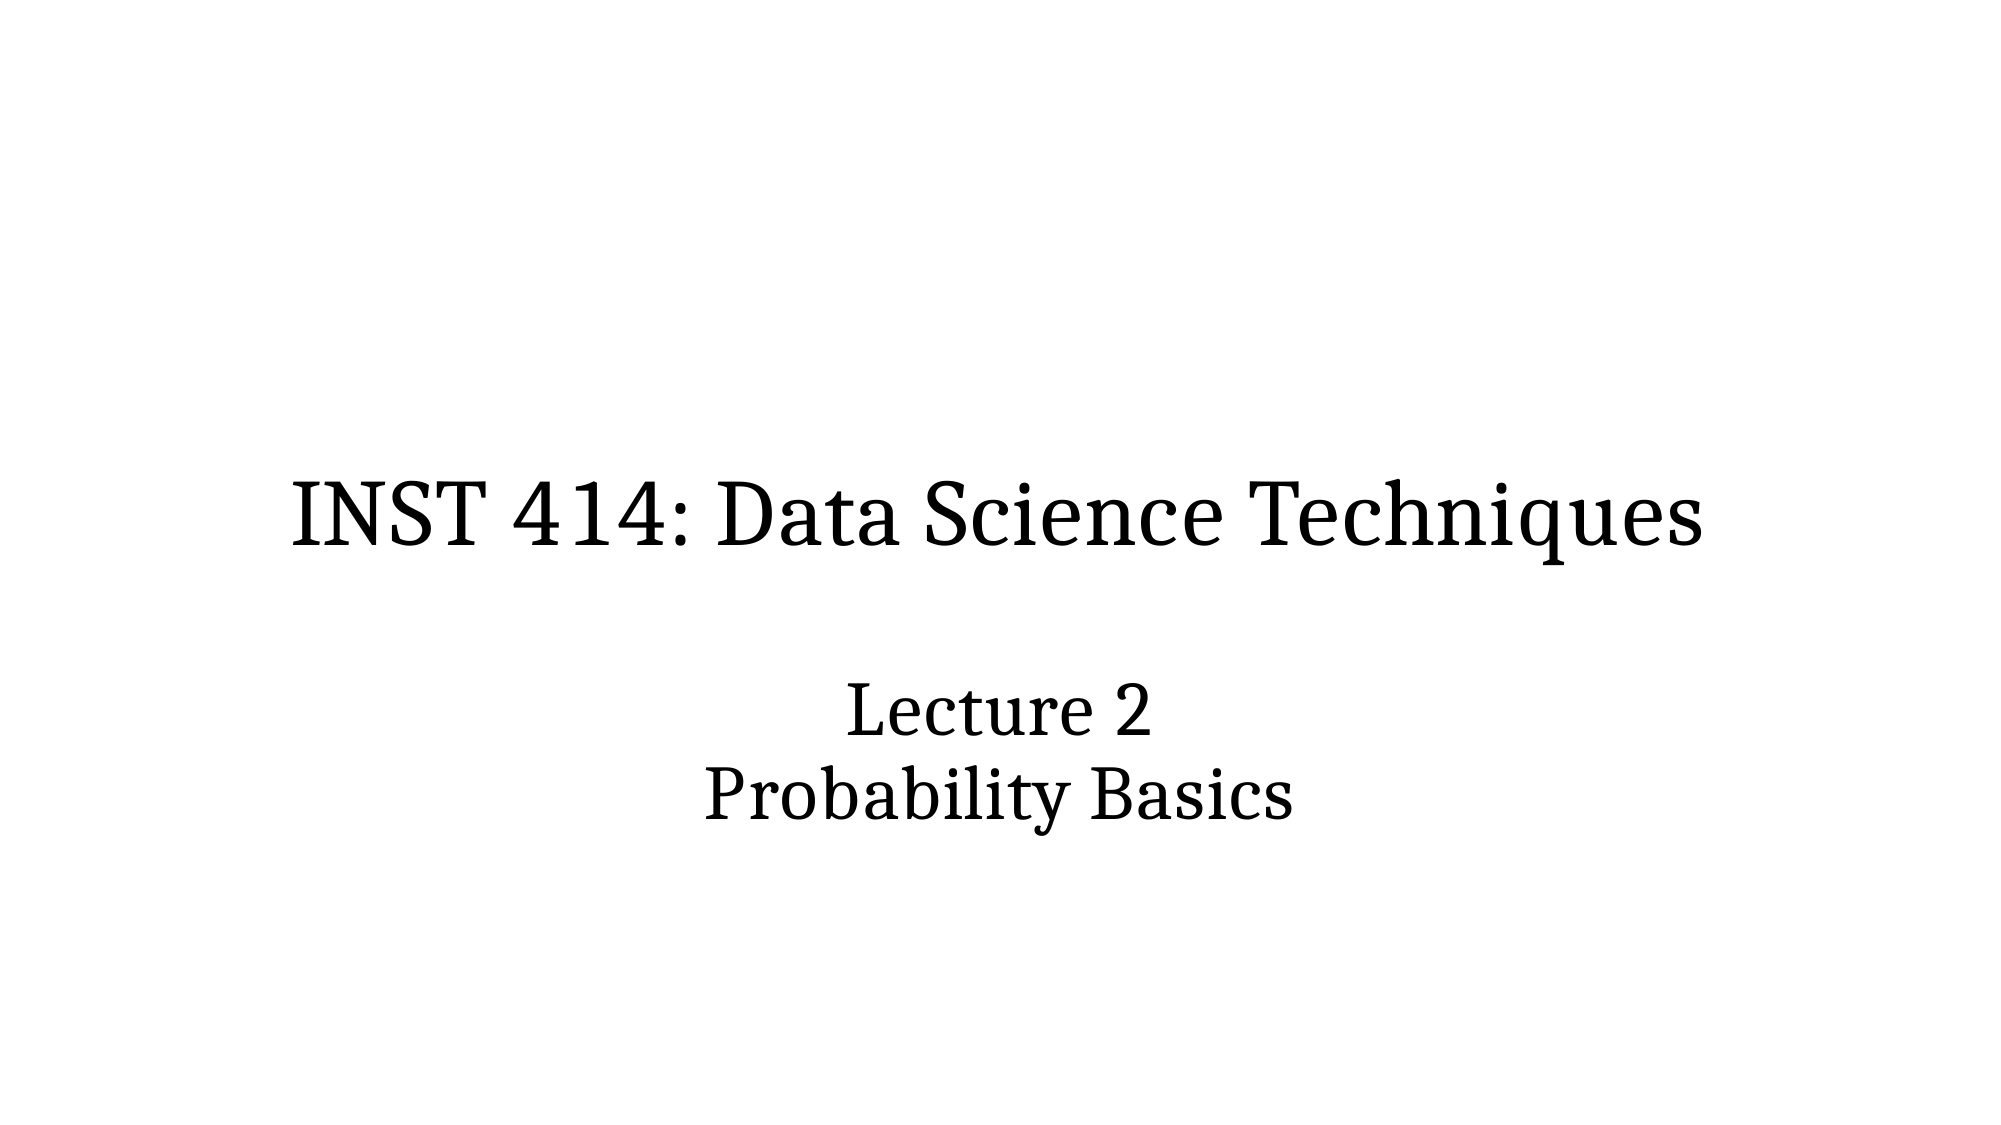

# INST 414: Data Science Techniques Lecture 2 Probability Basics